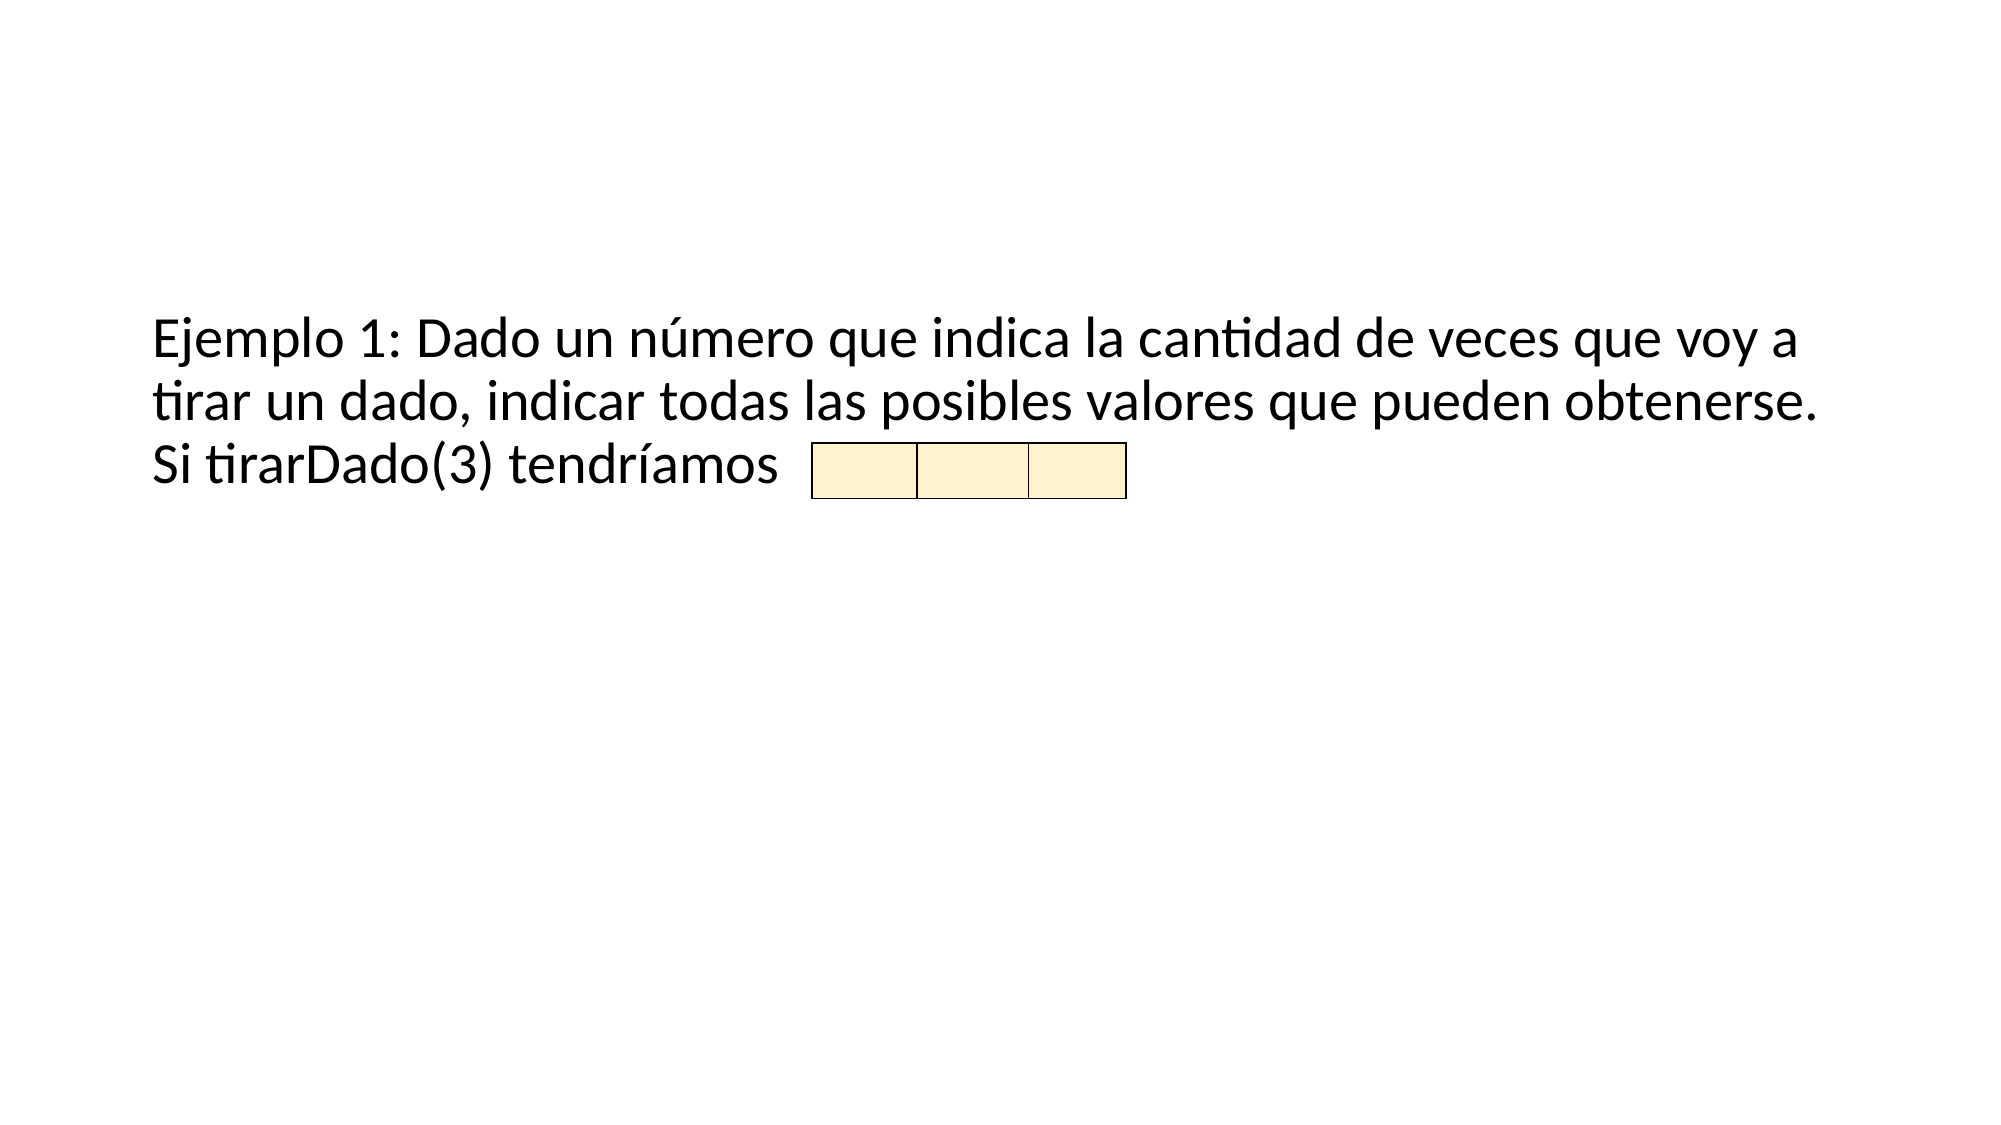

#
Ejemplo 1: Dado un número que indica la cantidad de veces que voy a tirar un dado, indicar todas las posibles valores que pueden obtenerse. Si tirarDado(3) tendríamos
|  |  |  |
| --- | --- | --- |